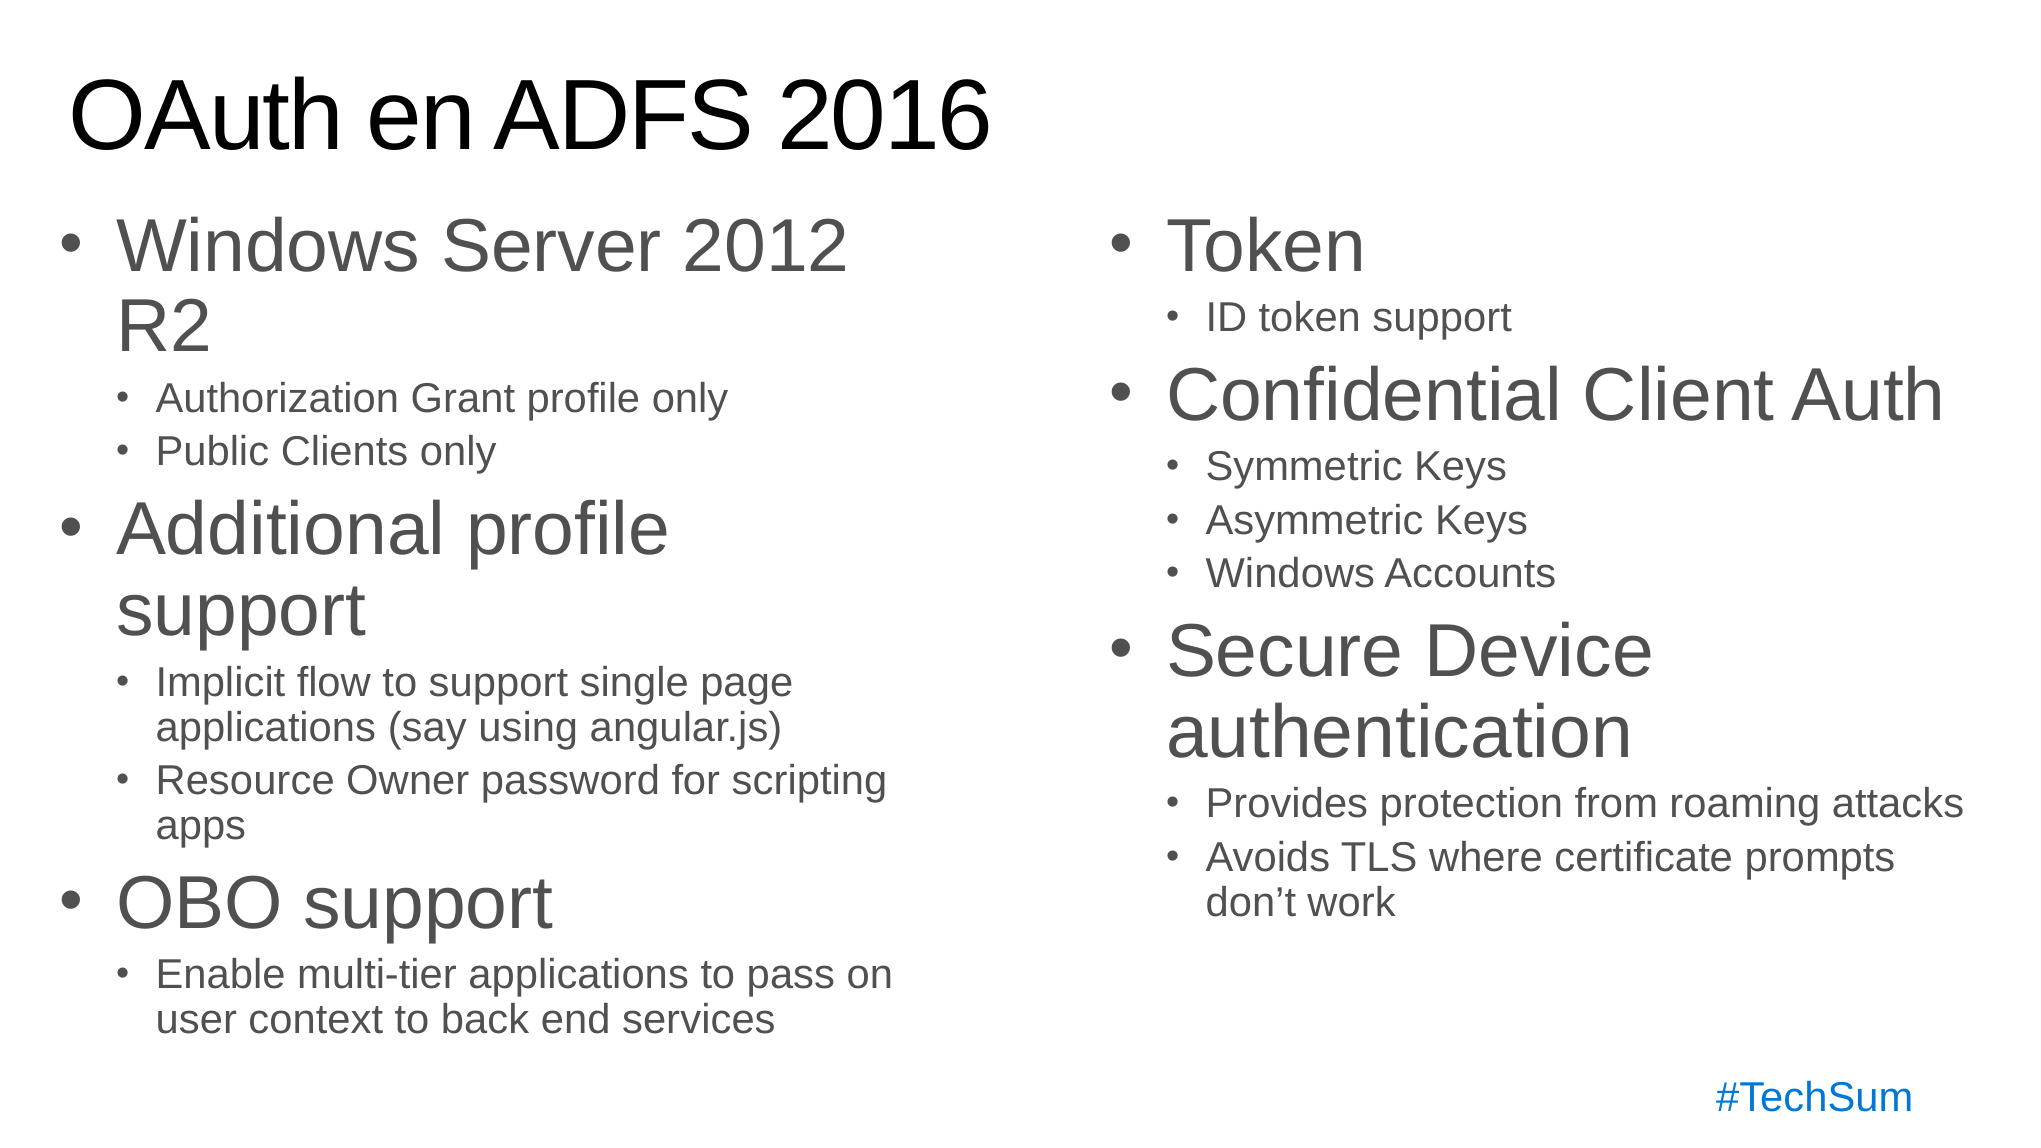

# OAuth en ADFS 2016
Windows Server 2012 R2
Authorization Grant profile only
Public Clients only
Additional profile support
Implicit flow to support single page applications (say using angular.js)
Resource Owner password for scripting apps
OBO support
Enable multi-tier applications to pass on user context to back end services
Token
ID token support
Confidential Client Auth
Symmetric Keys
Asymmetric Keys
Windows Accounts
Secure Device authentication
Provides protection from roaming attacks
Avoids TLS where certificate prompts don’t work